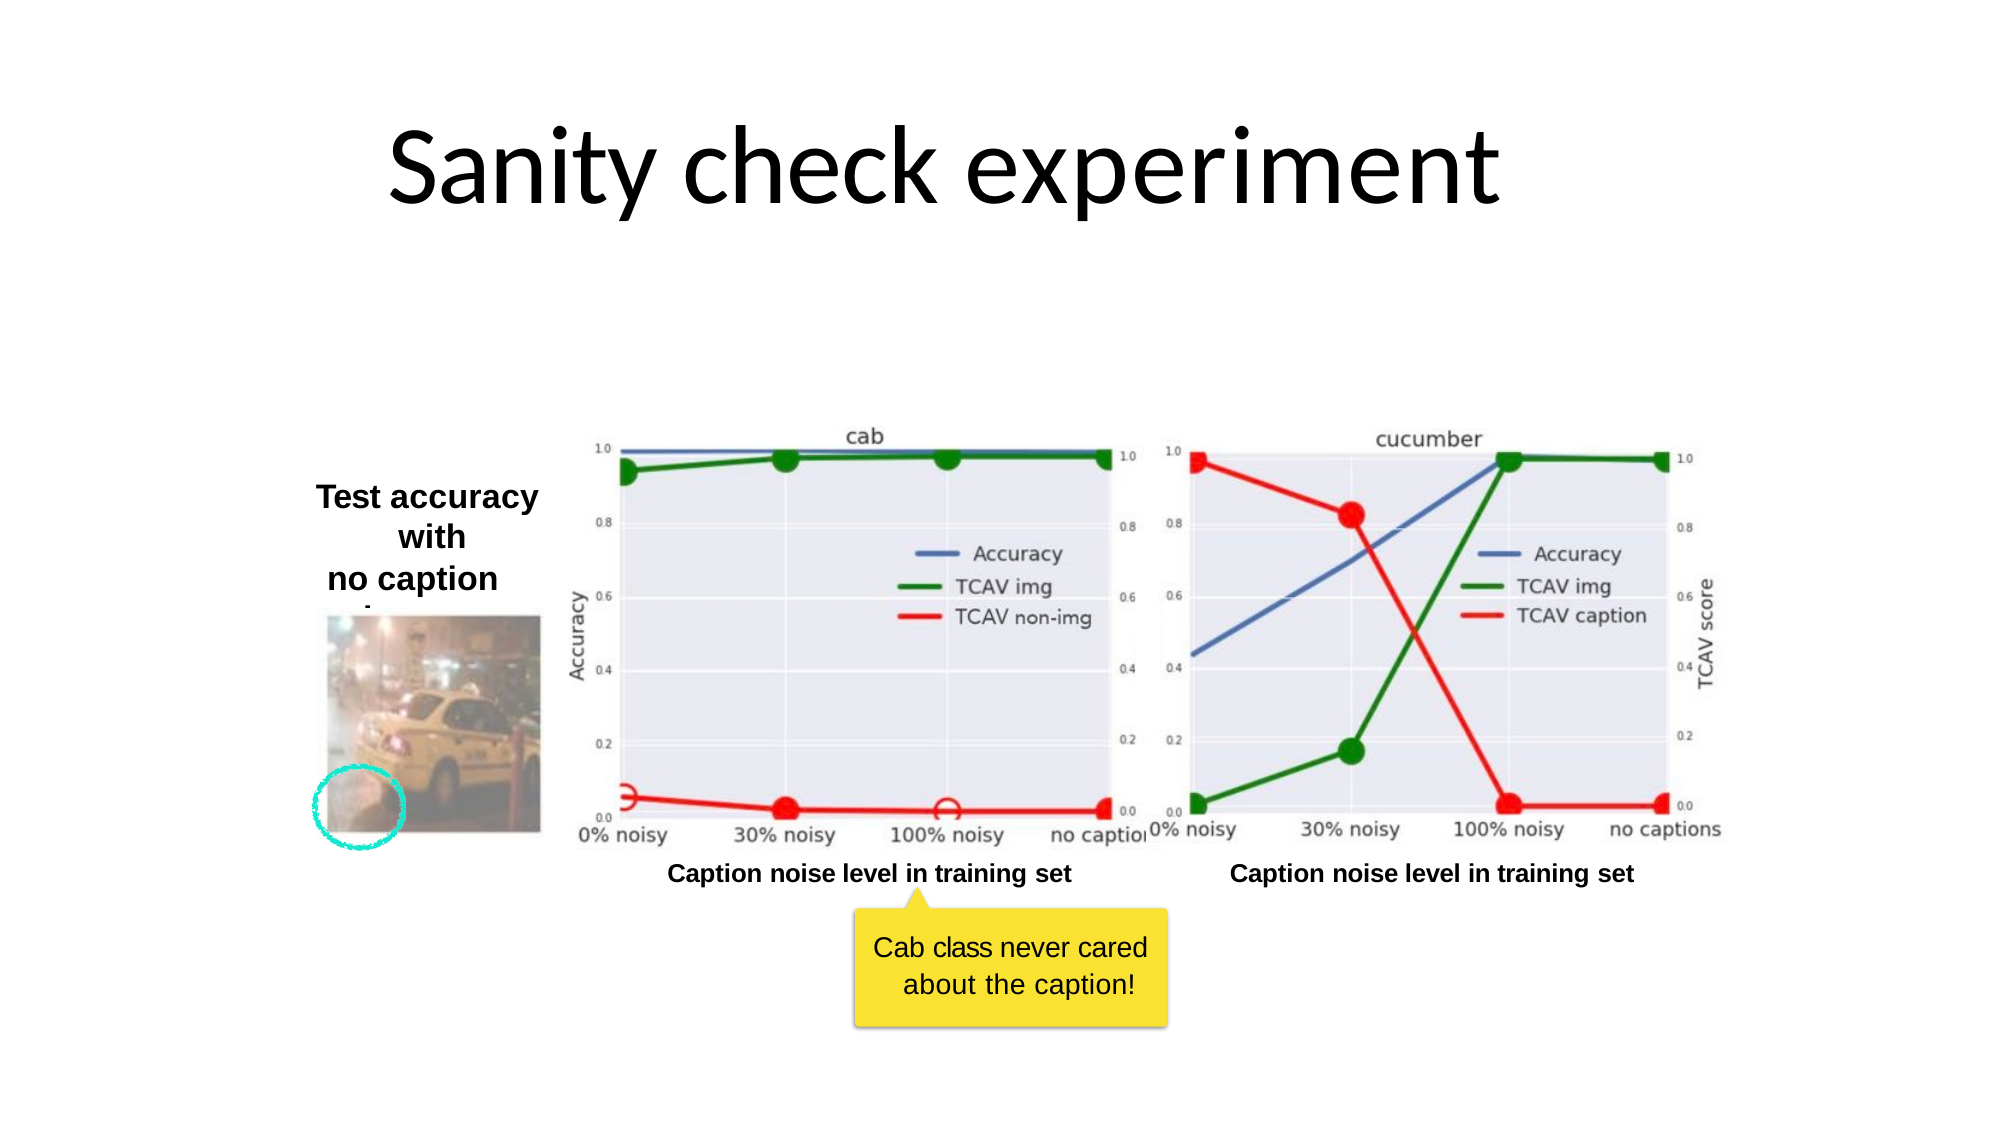

# Sanity check experiment

Test accuracy  with
no caption image

Caption noise level in training set
Caption noise level in training set

Cab class never cared  about the caption!
56